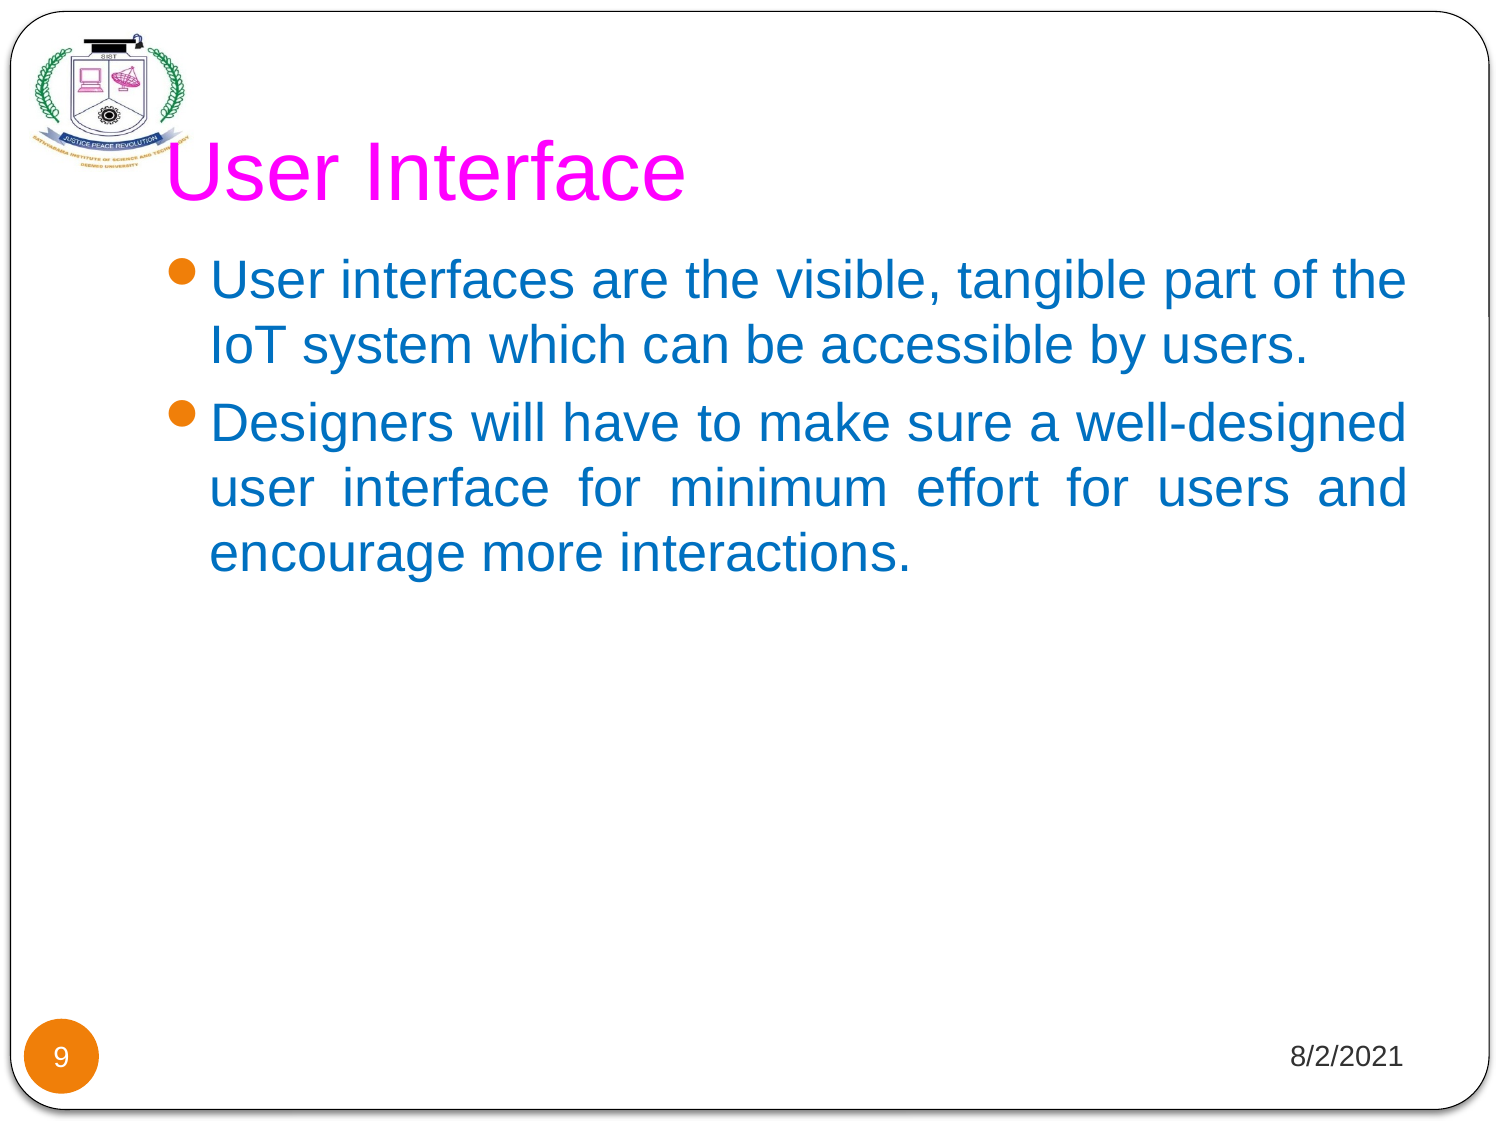

# User Interface
User interfaces are the visible, tangible part of the IoT system which can be accessible by users.
Designers will have to make sure a well-designed user interface for minimum effort for users and encourage more interactions.
8/2/2021
9